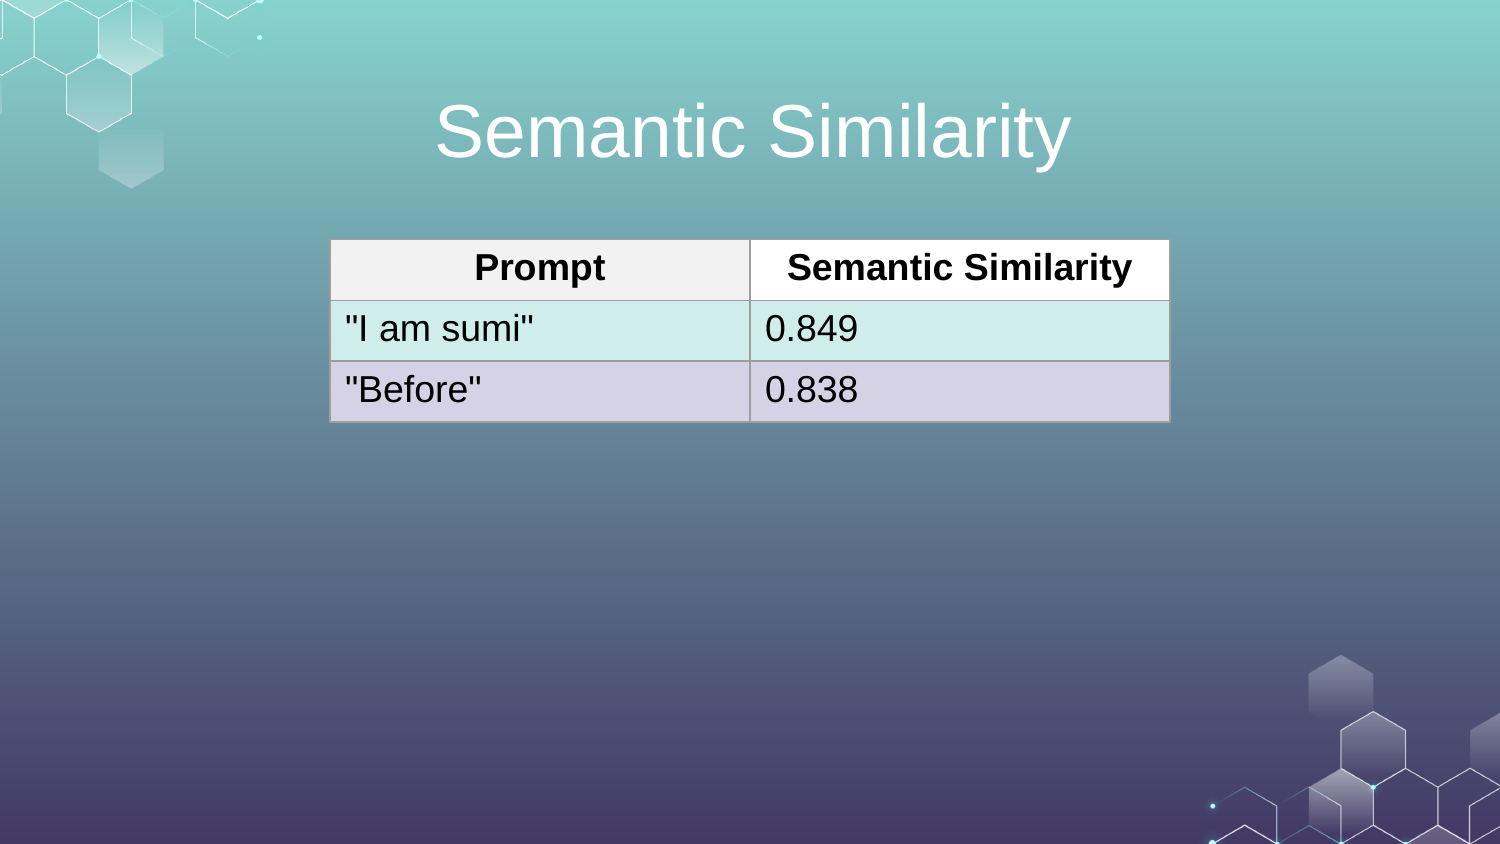

# Semantic Similarity
| Prompt | Semantic Similarity |
| --- | --- |
| "I am sumi" | 0.849 |
| "Before" | 0.838 |